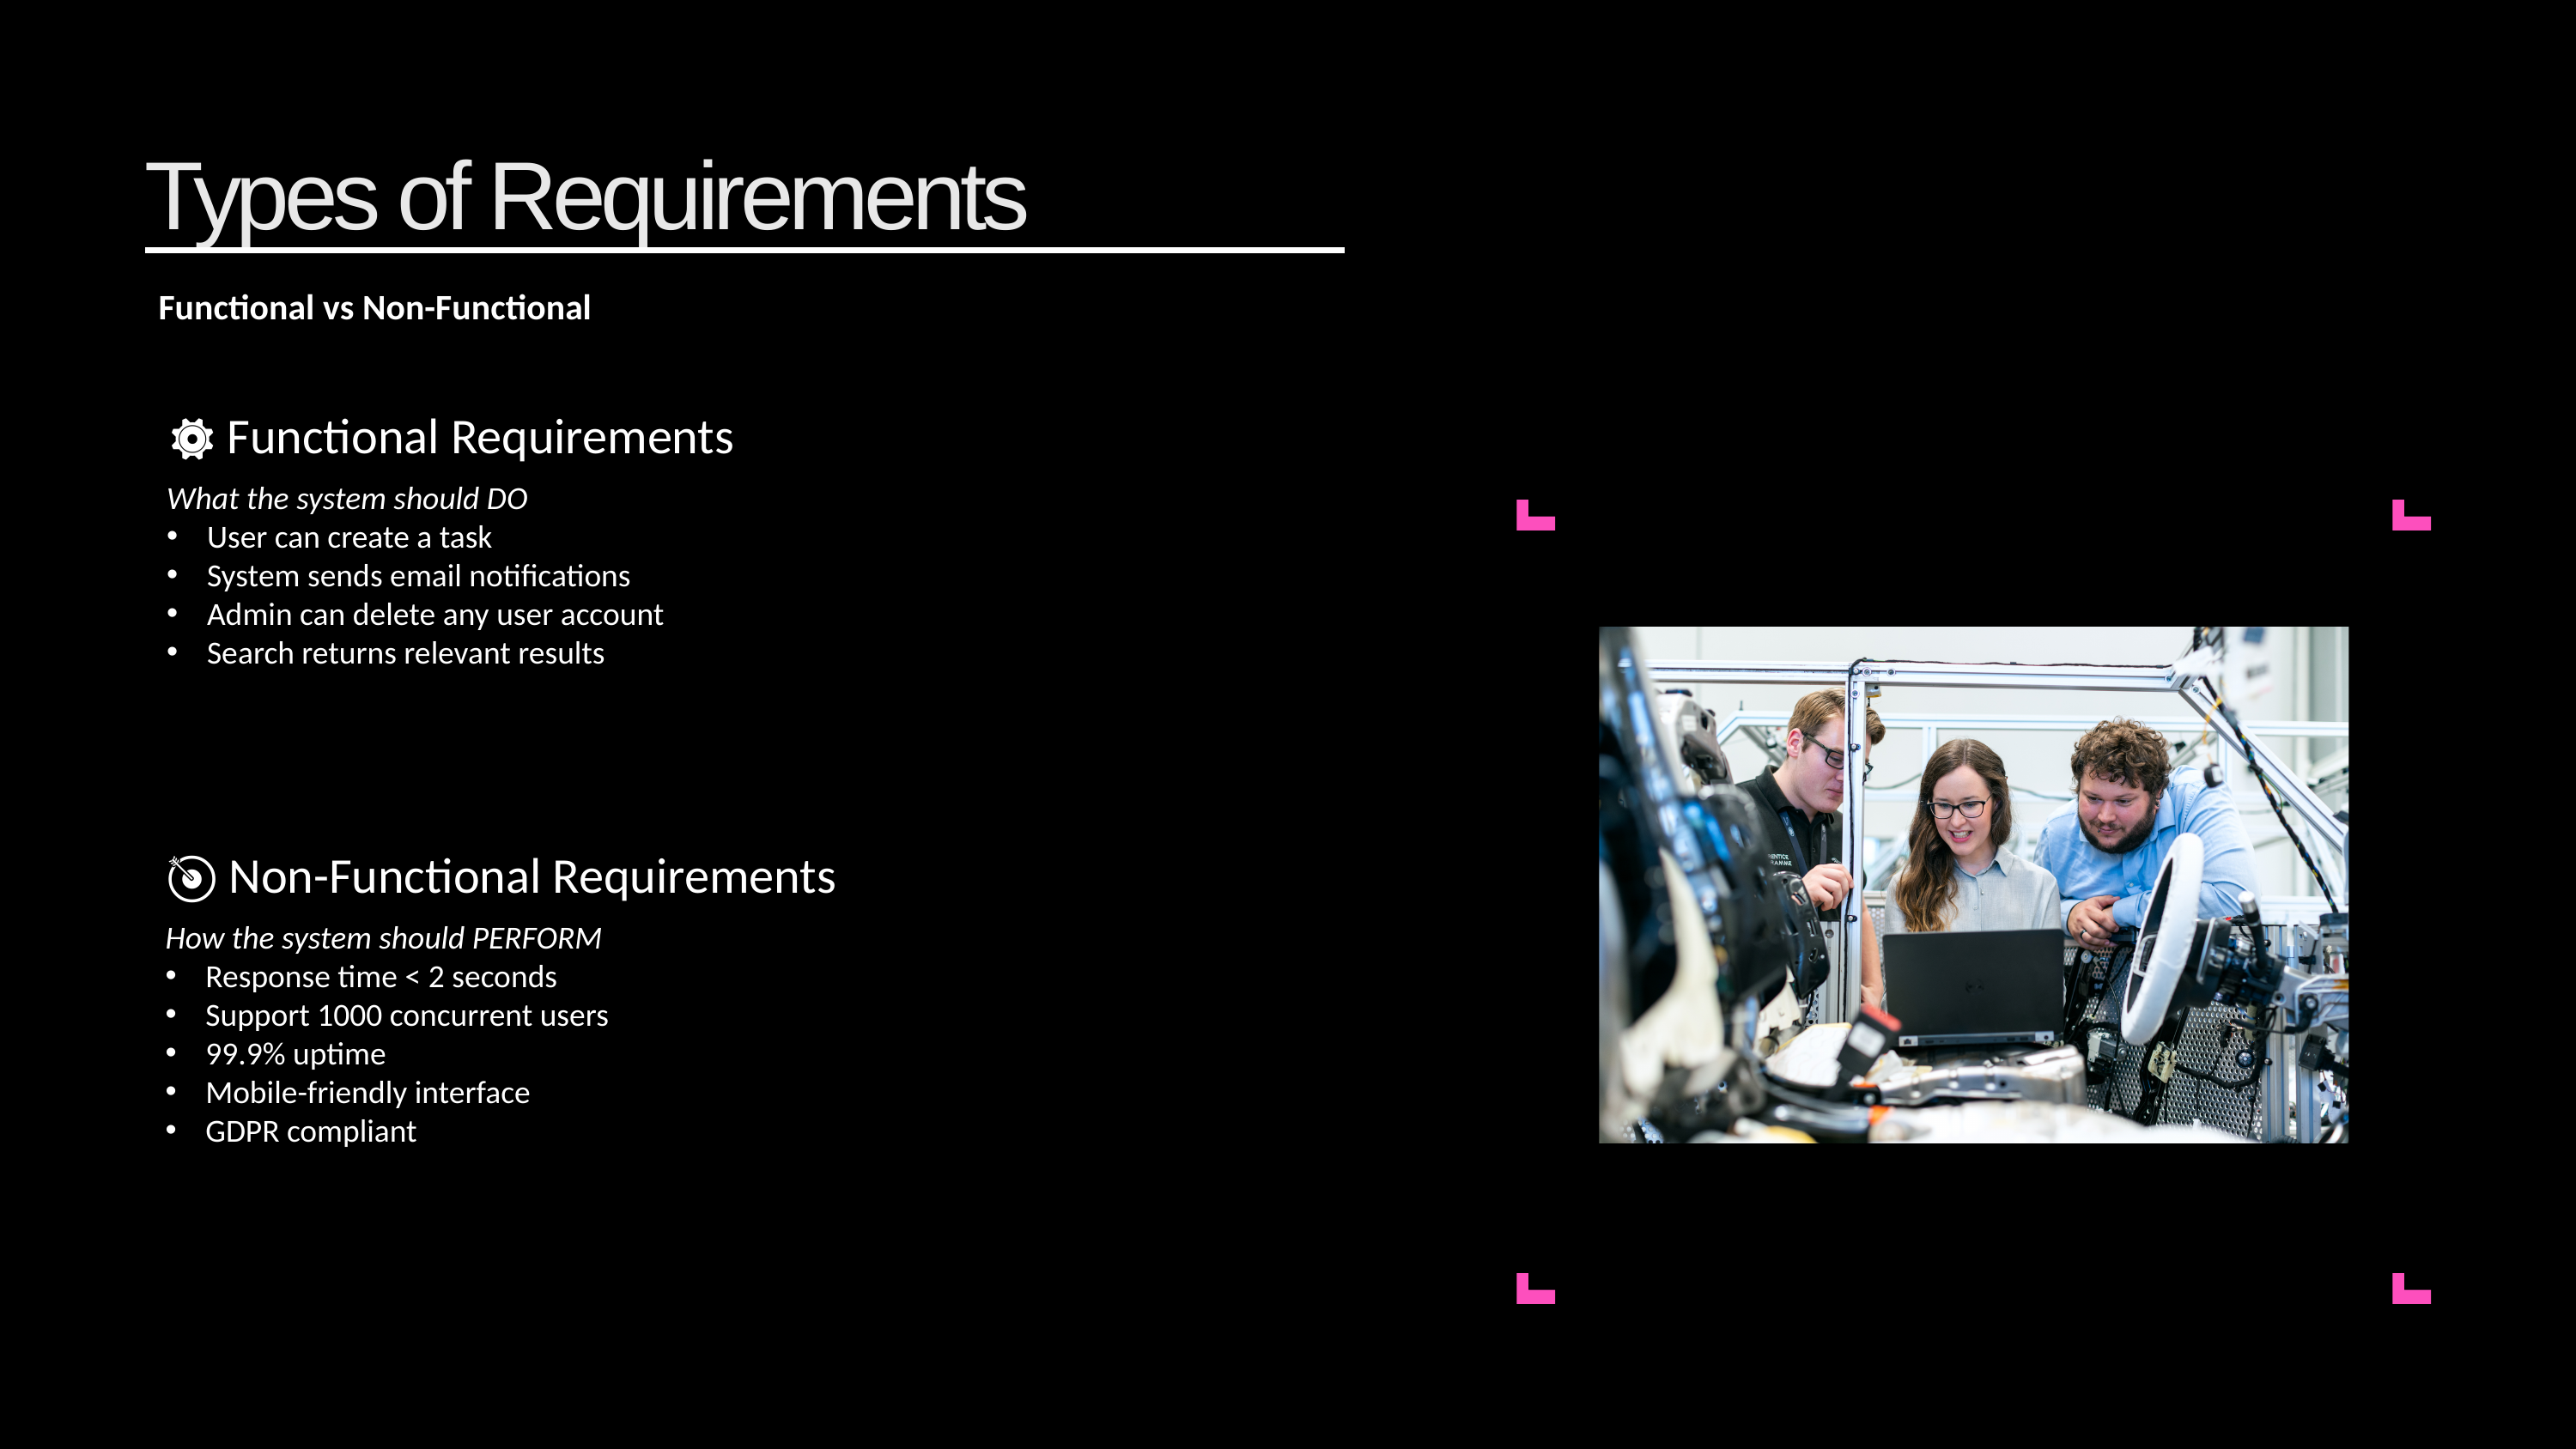

Types of Requirements

Functional vs Non-Functional
⚙️ Functional Requirements
What the system should DO
User can create a task
System sends email notifications
Admin can delete any user account
Search returns relevant results

🎯 Non-Functional Requirements
How the system should PERFORM
Response time < 2 seconds
Support 1000 concurrent users
99.9% uptime
Mobile-friendly interface
GDPR compliant